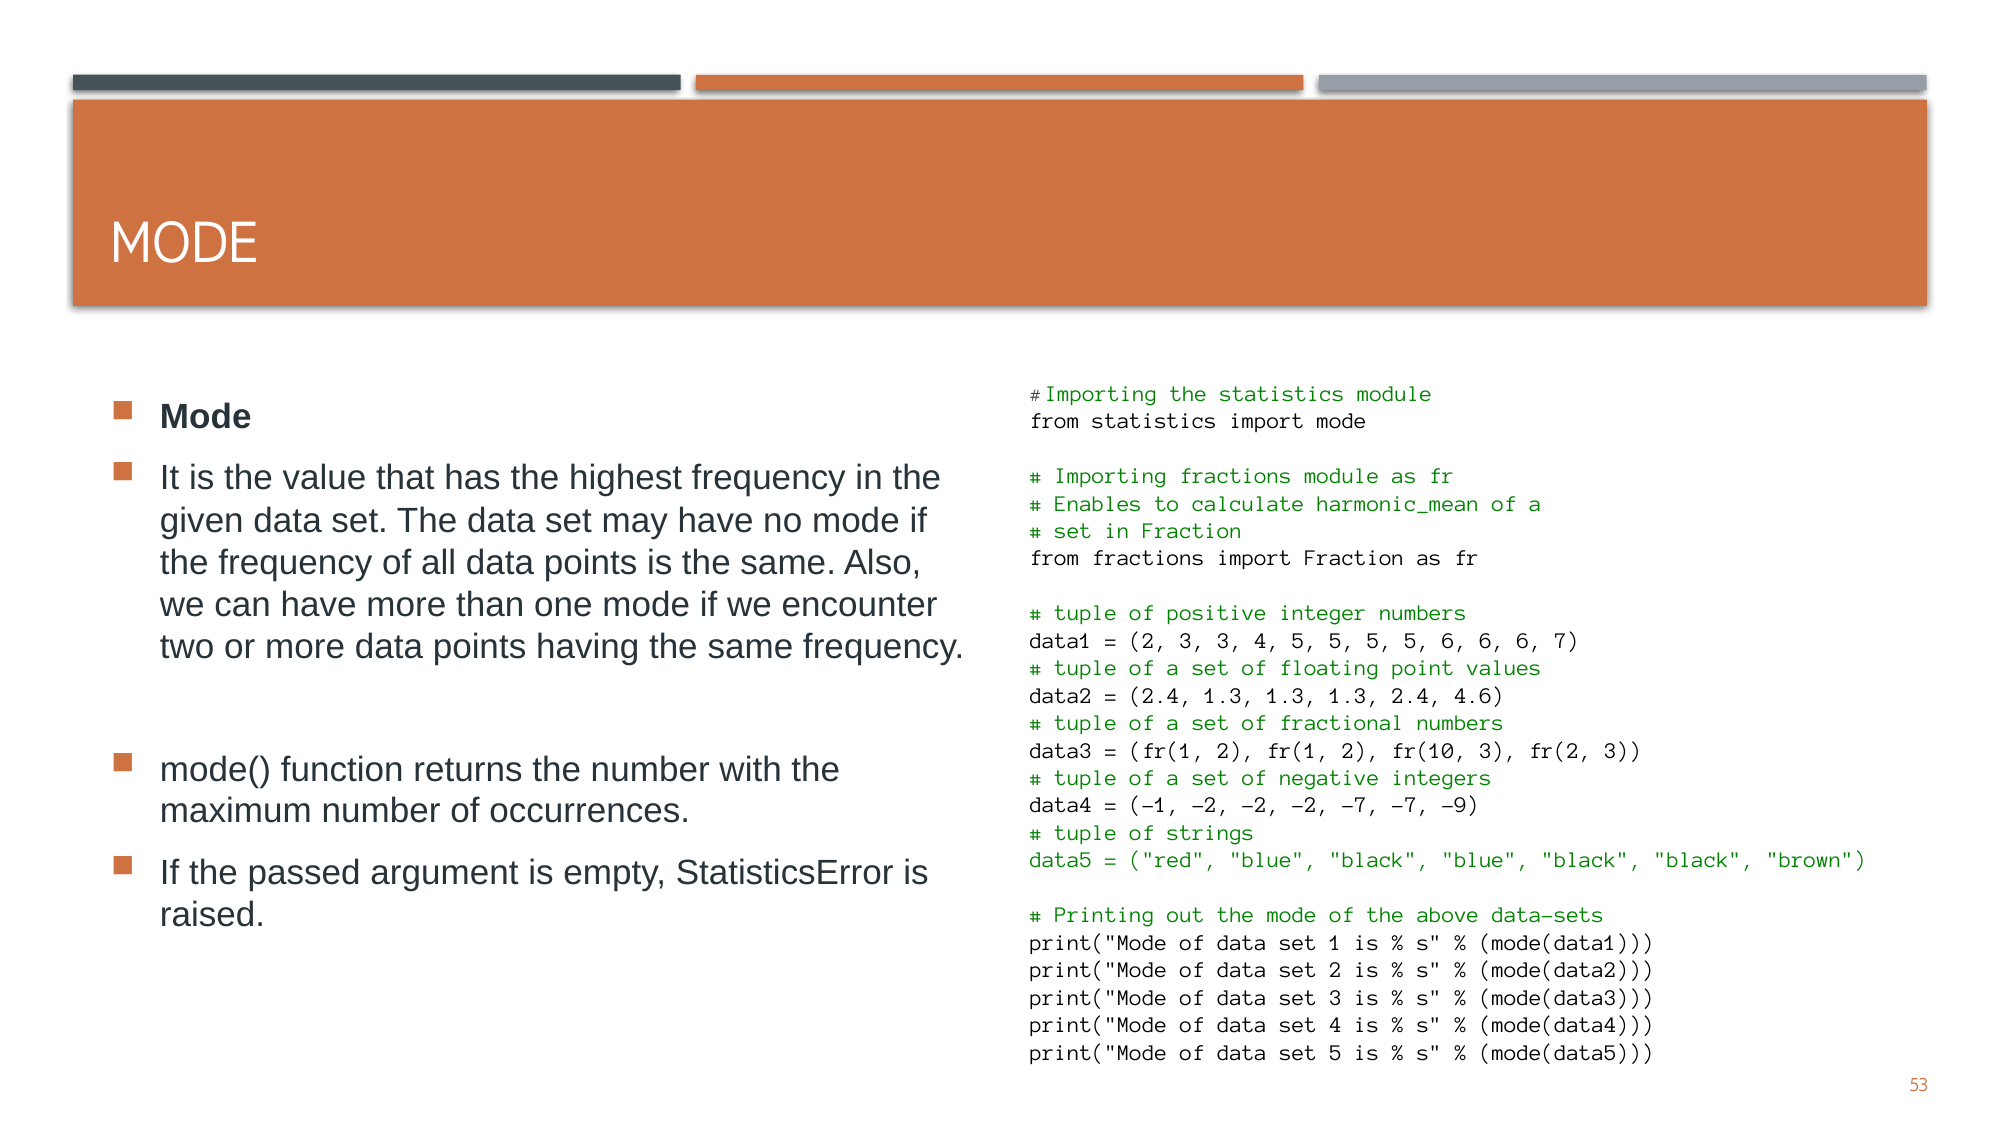

# Mode
Mode
It is the value that has the highest frequency in the given data set. The data set may have no mode if the frequency of all data points is the same. Also, we can have more than one mode if we encounter two or more data points having the same frequency.

mode() function returns the number with the maximum number of occurrences.
If the passed argument is empty, StatisticsError is raised.
# Importing the statistics module
from statistics import mode

# Importing fractions module as fr
# Enables to calculate harmonic_mean of a
# set in Fraction
from fractions import Fraction as fr

# tuple of positive integer numbers
data1 = (2, 3, 3, 4, 5, 5, 5, 5, 6, 6, 6, 7)
# tuple of a set of floating point values
data2 = (2.4, 1.3, 1.3, 1.3, 2.4, 4.6)
# tuple of a set of fractional numbers
data3 = (fr(1, 2), fr(1, 2), fr(10, 3), fr(2, 3))
# tuple of a set of negative integers
data4 = (-1, -2, -2, -2, -7, -7, -9)
# tuple of strings
data5 = ("red", "blue", "black", "blue", "black", "black", "brown")

# Printing out the mode of the above data-sets
print("Mode of data set 1 is % s" % (mode(data1)))
print("Mode of data set 2 is % s" % (mode(data2)))
print("Mode of data set 3 is % s" % (mode(data3)))
print("Mode of data set 4 is % s" % (mode(data4)))
print("Mode of data set 5 is % s" % (mode(data5)))
53